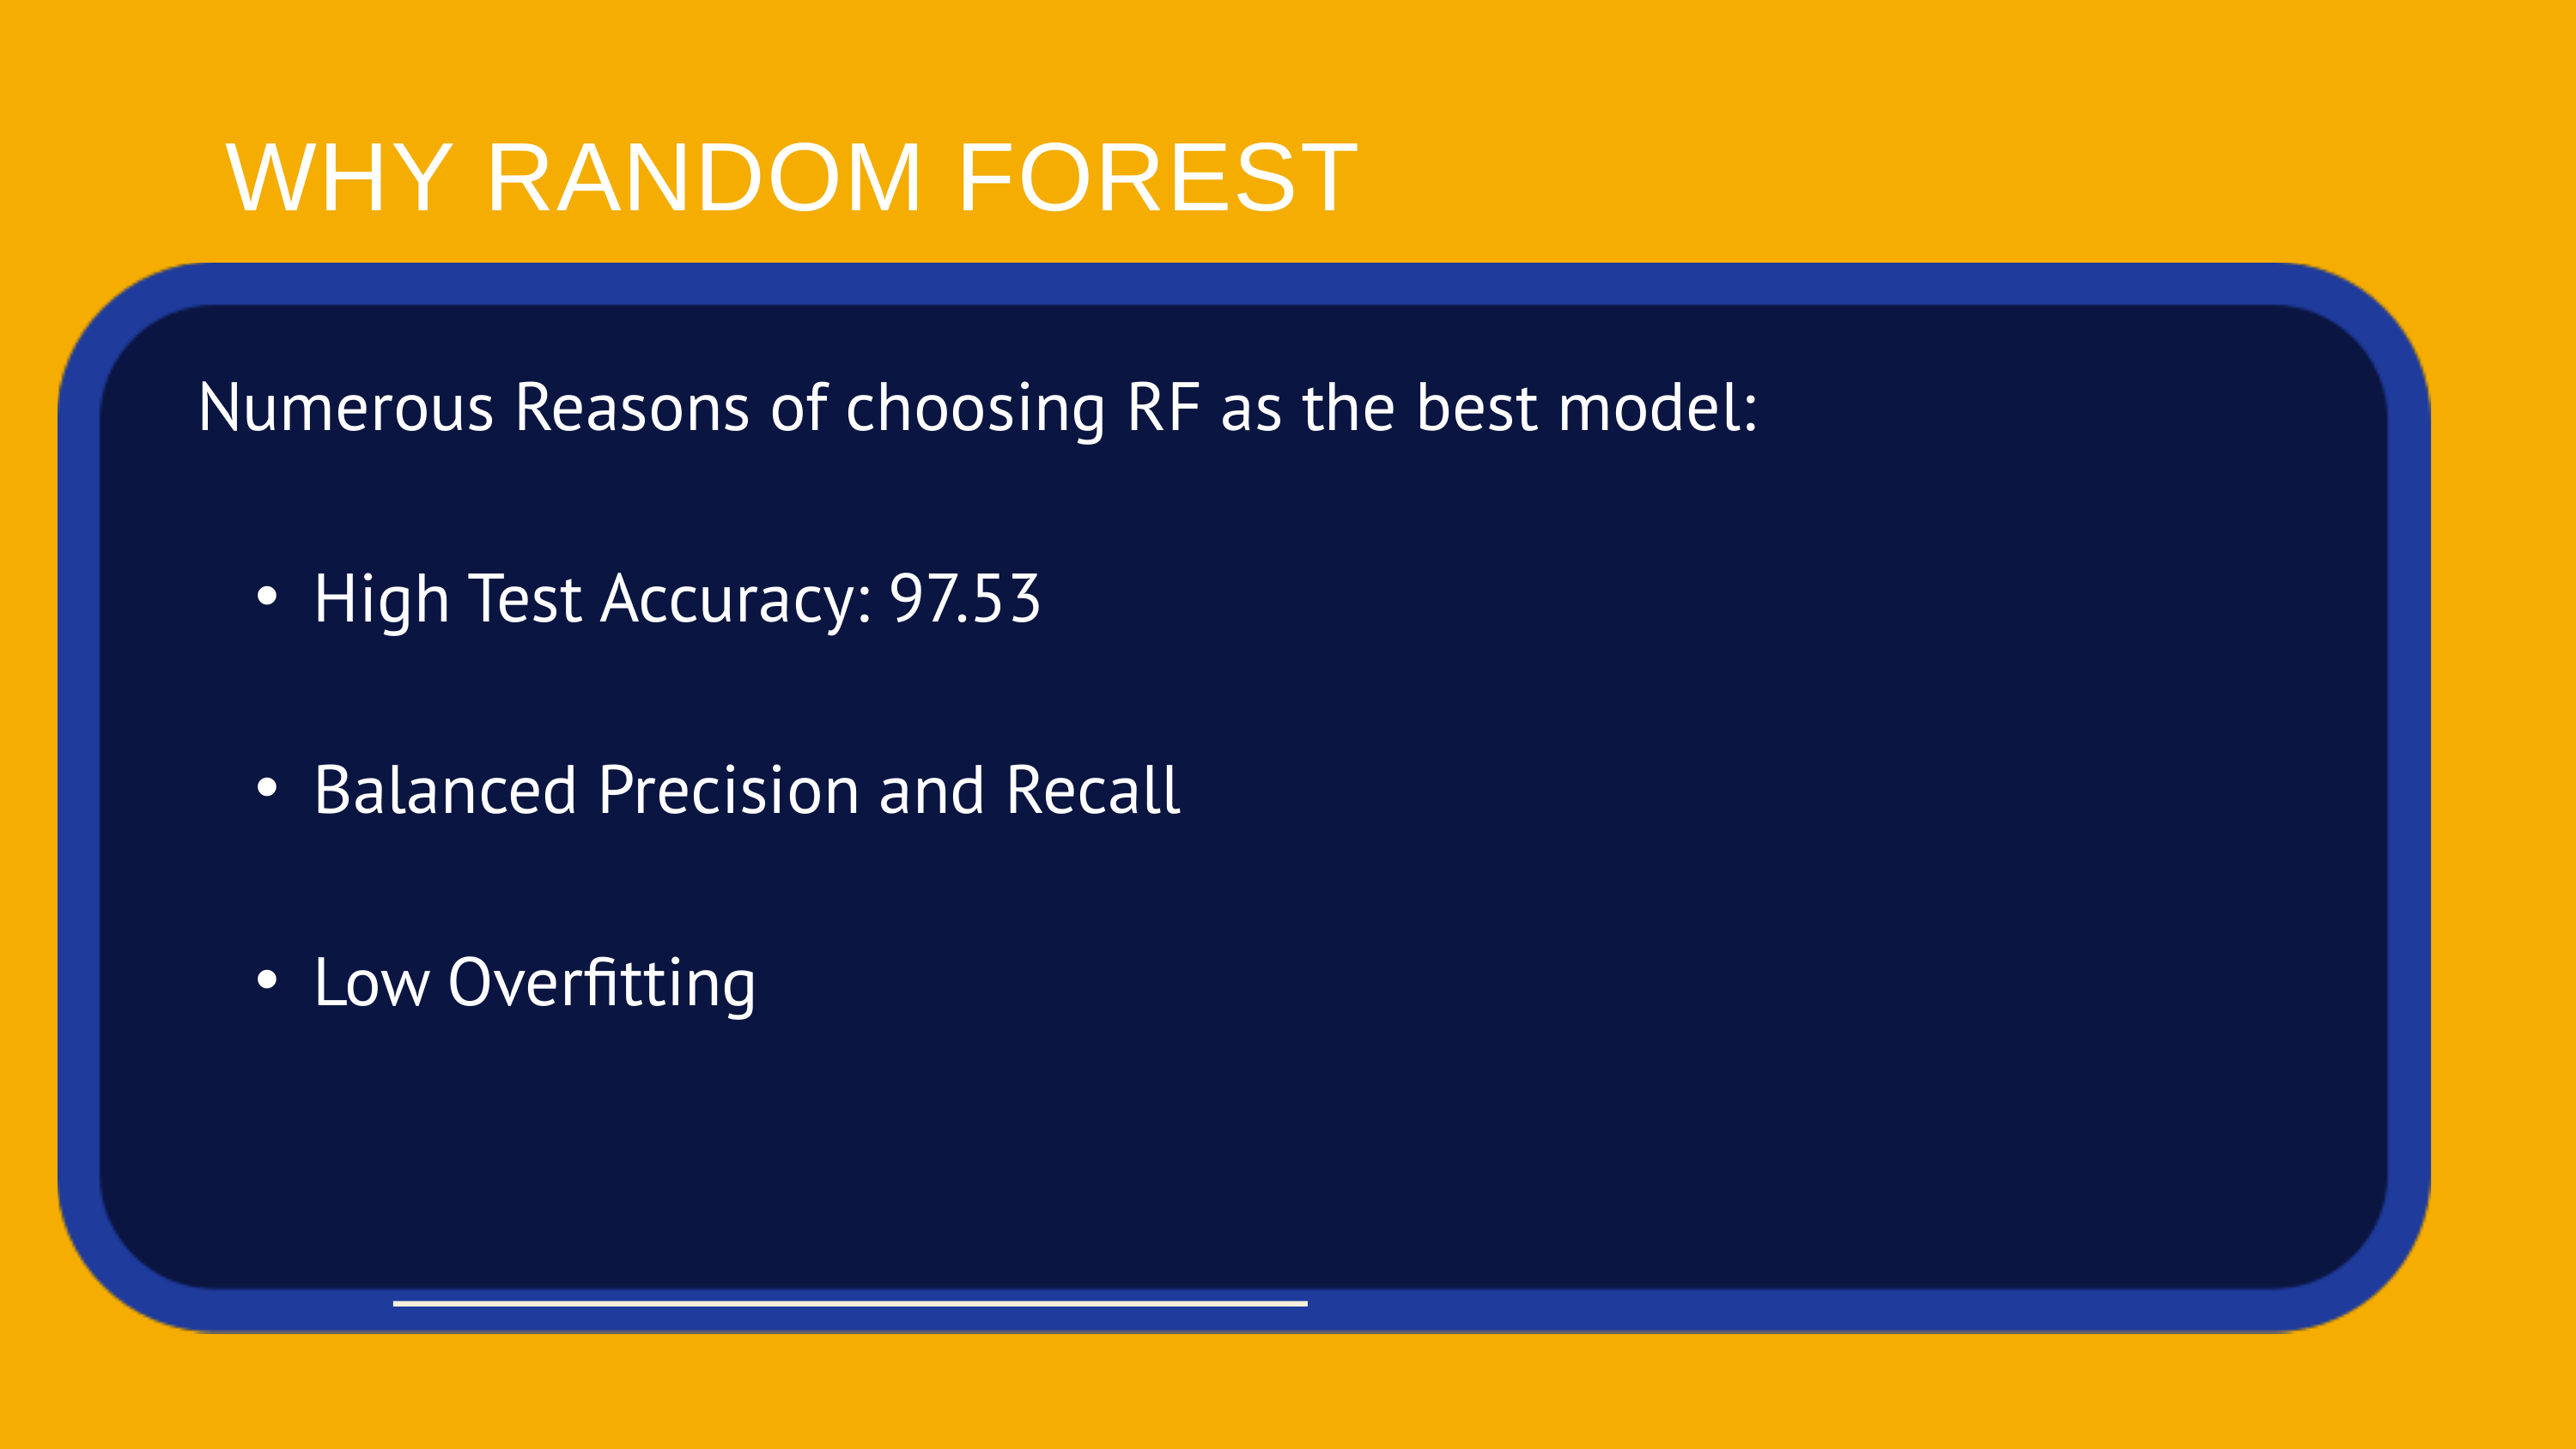

WHY RANDOM FOREST

Numerous Reasons of choosing RF as the best model:

High Test Accuracy: 97.53

Balanced Precision and Recall

Low Overfitting